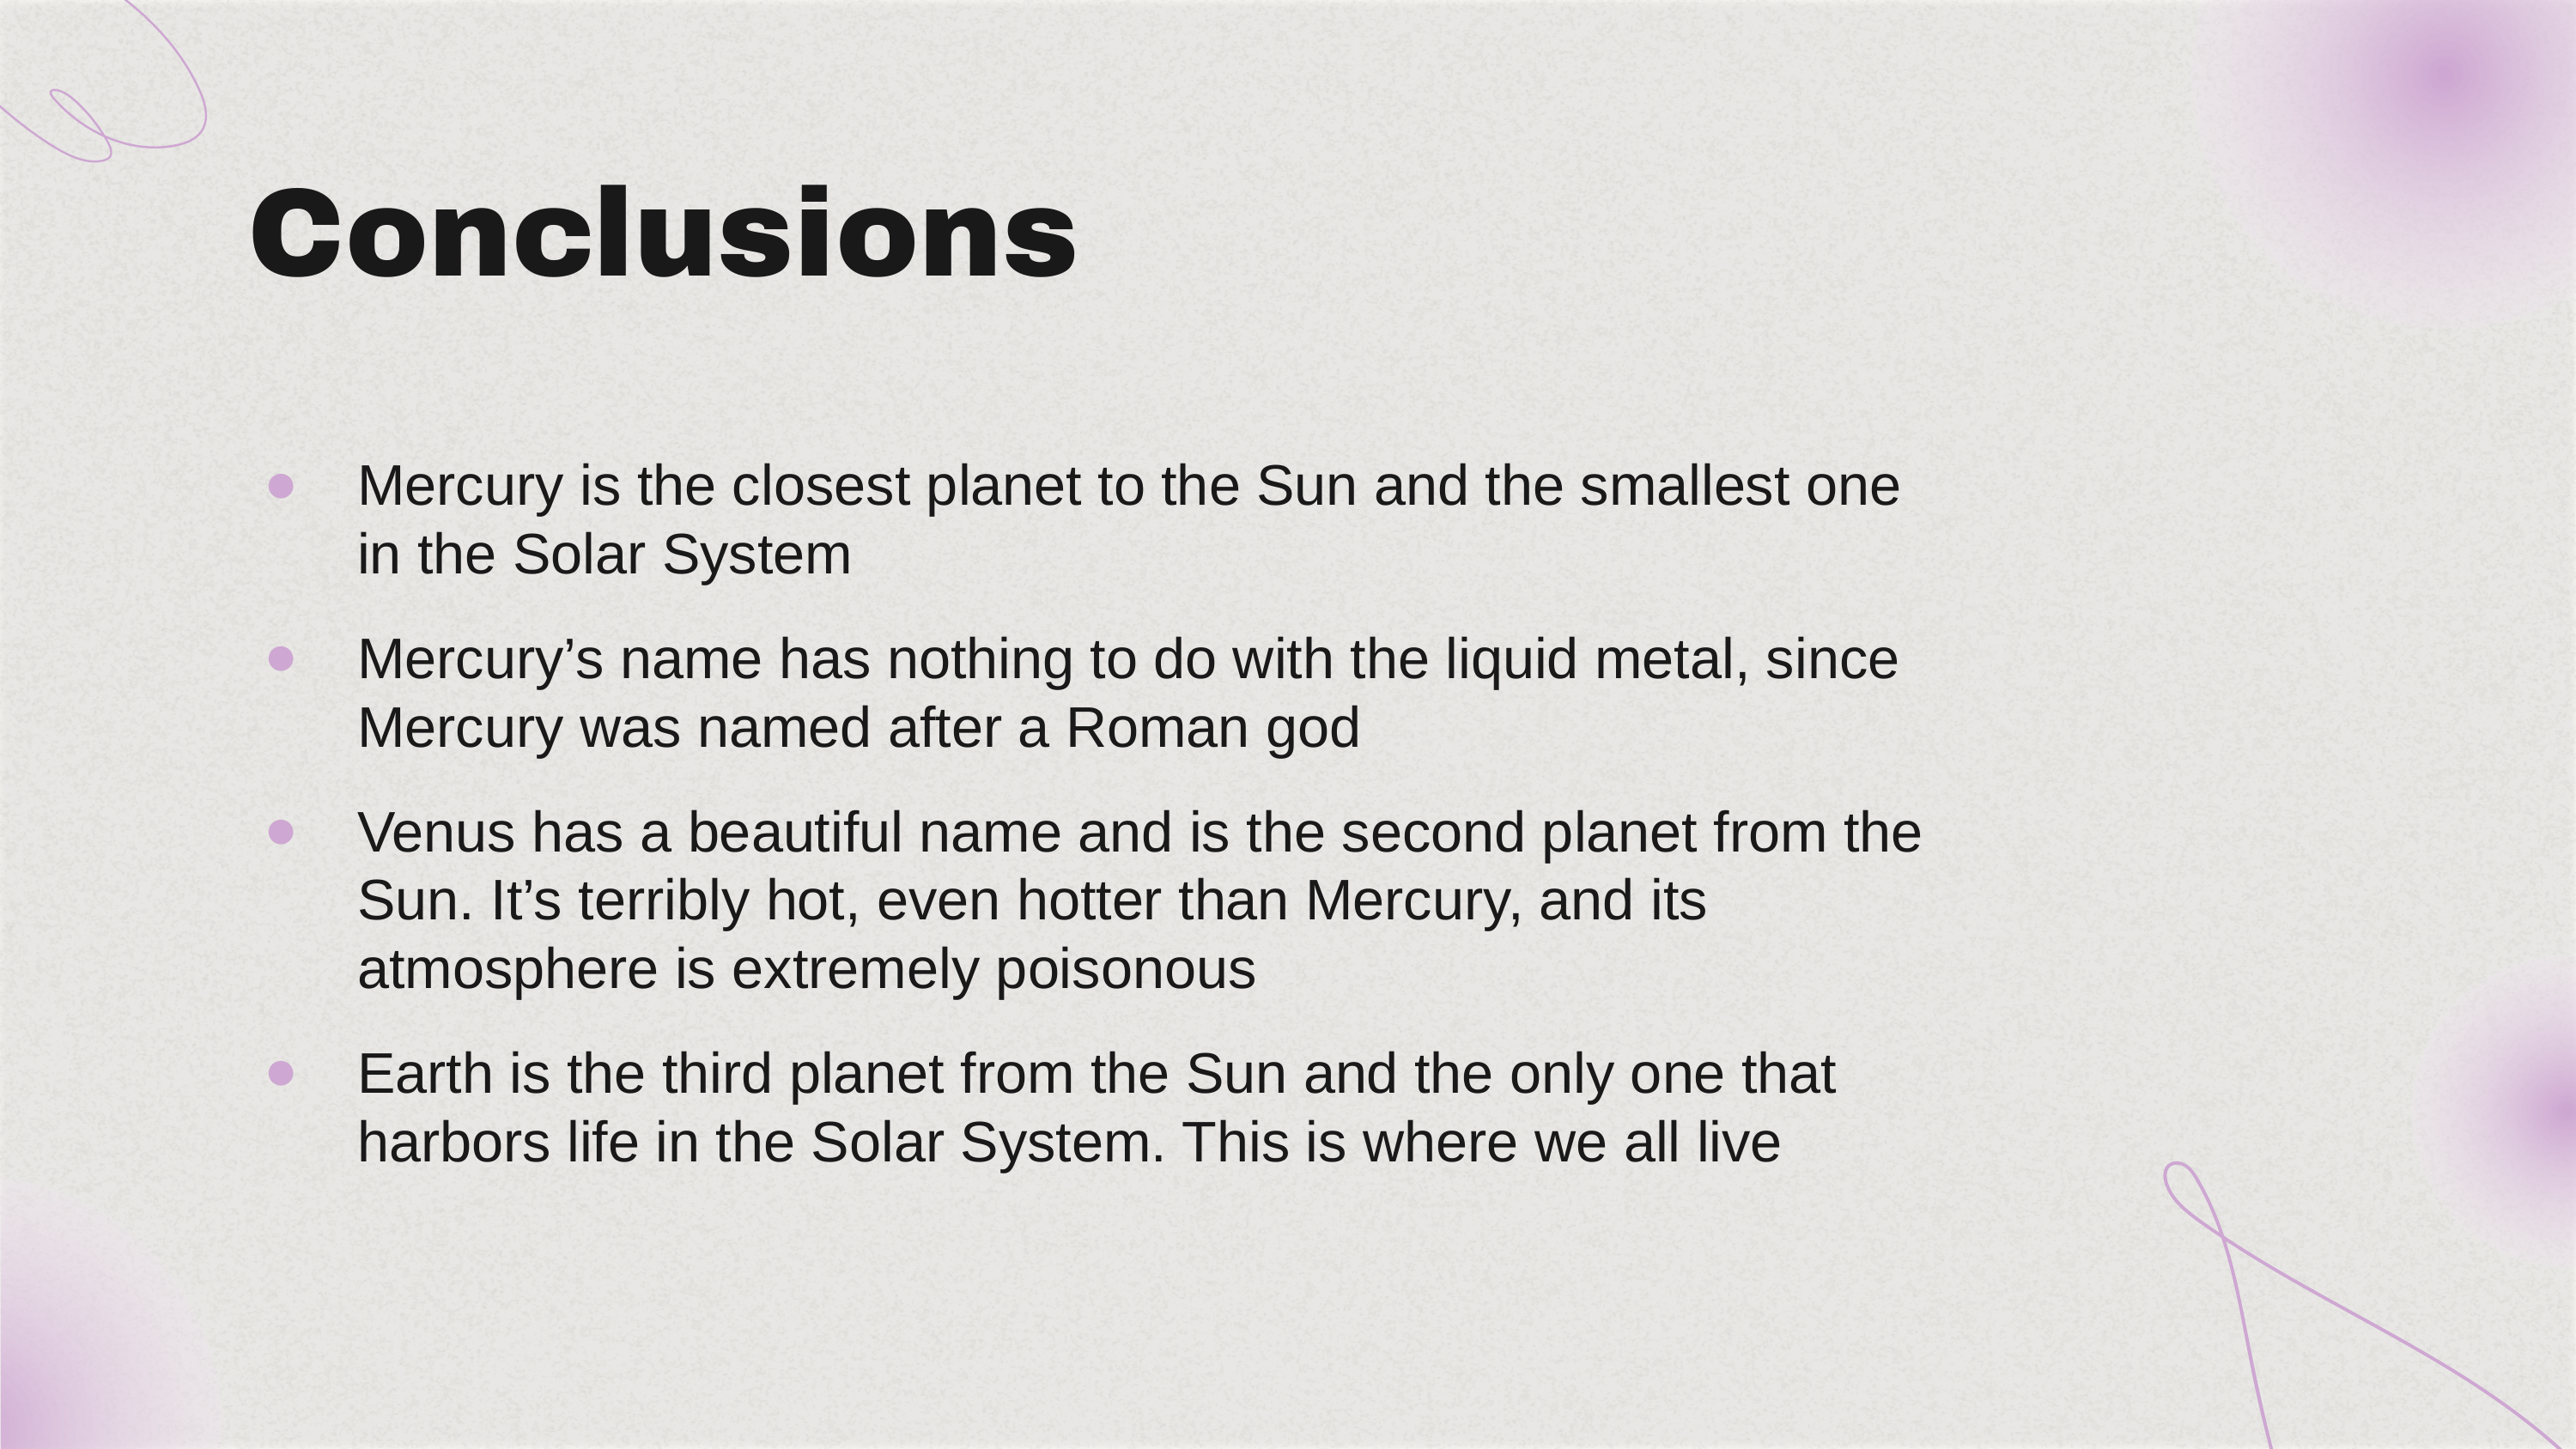

# Conclusions
Mercury is the closest planet to the Sun and the smallest one in the Solar System
Mercury’s name has nothing to do with the liquid metal, since Mercury was named after a Roman god
Venus has a beautiful name and is the second planet from the Sun. It’s terribly hot, even hotter than Mercury, and its atmosphere is extremely poisonous
Earth is the third planet from the Sun and the only one that harbors life in the Solar System. This is where we all live